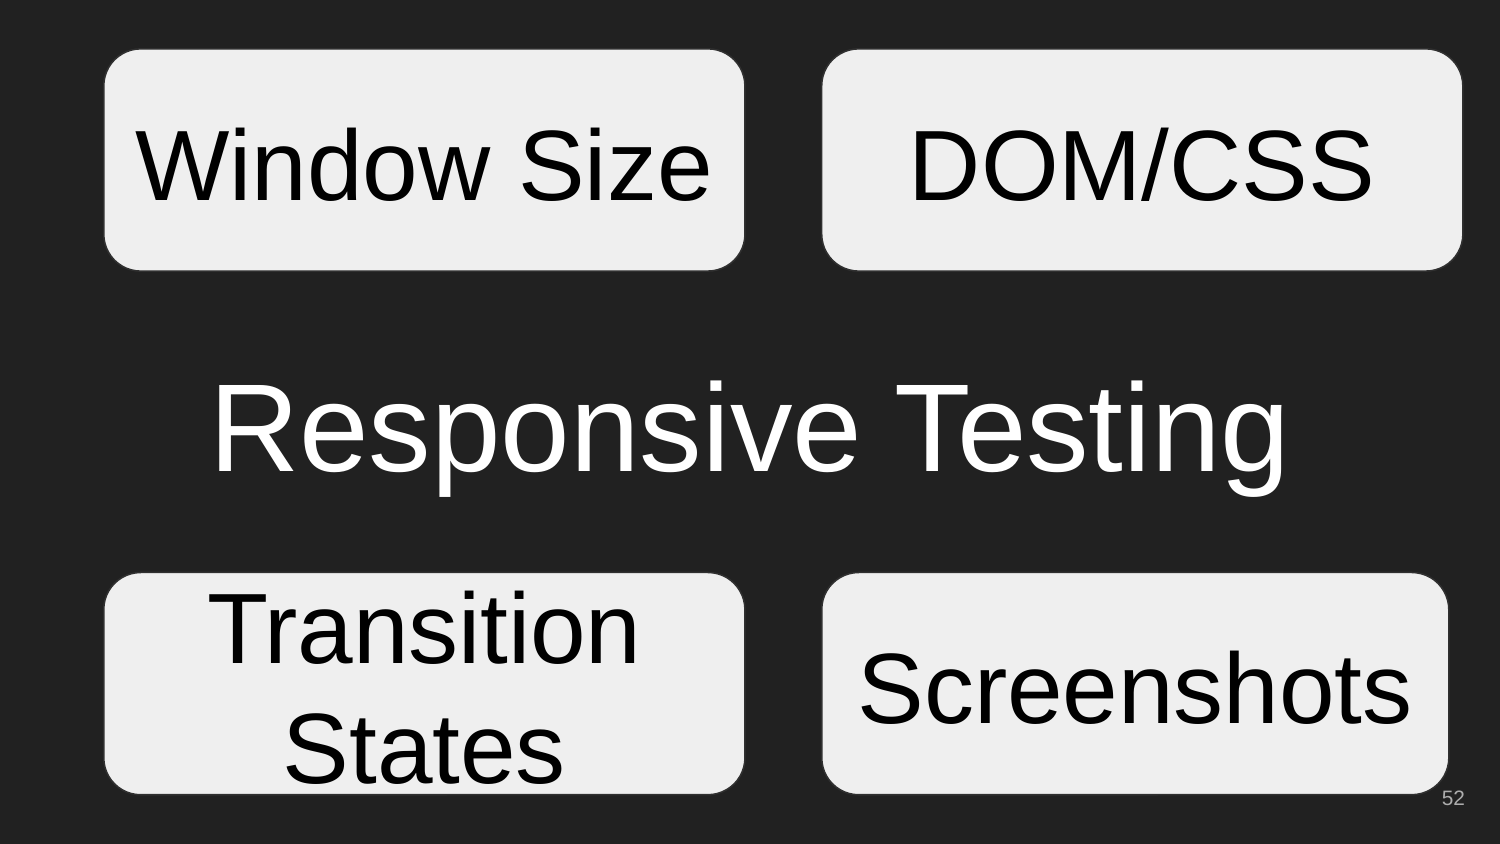

Window Size
DOM/CSS
# Responsive Testing
Screenshots
Transition States
52